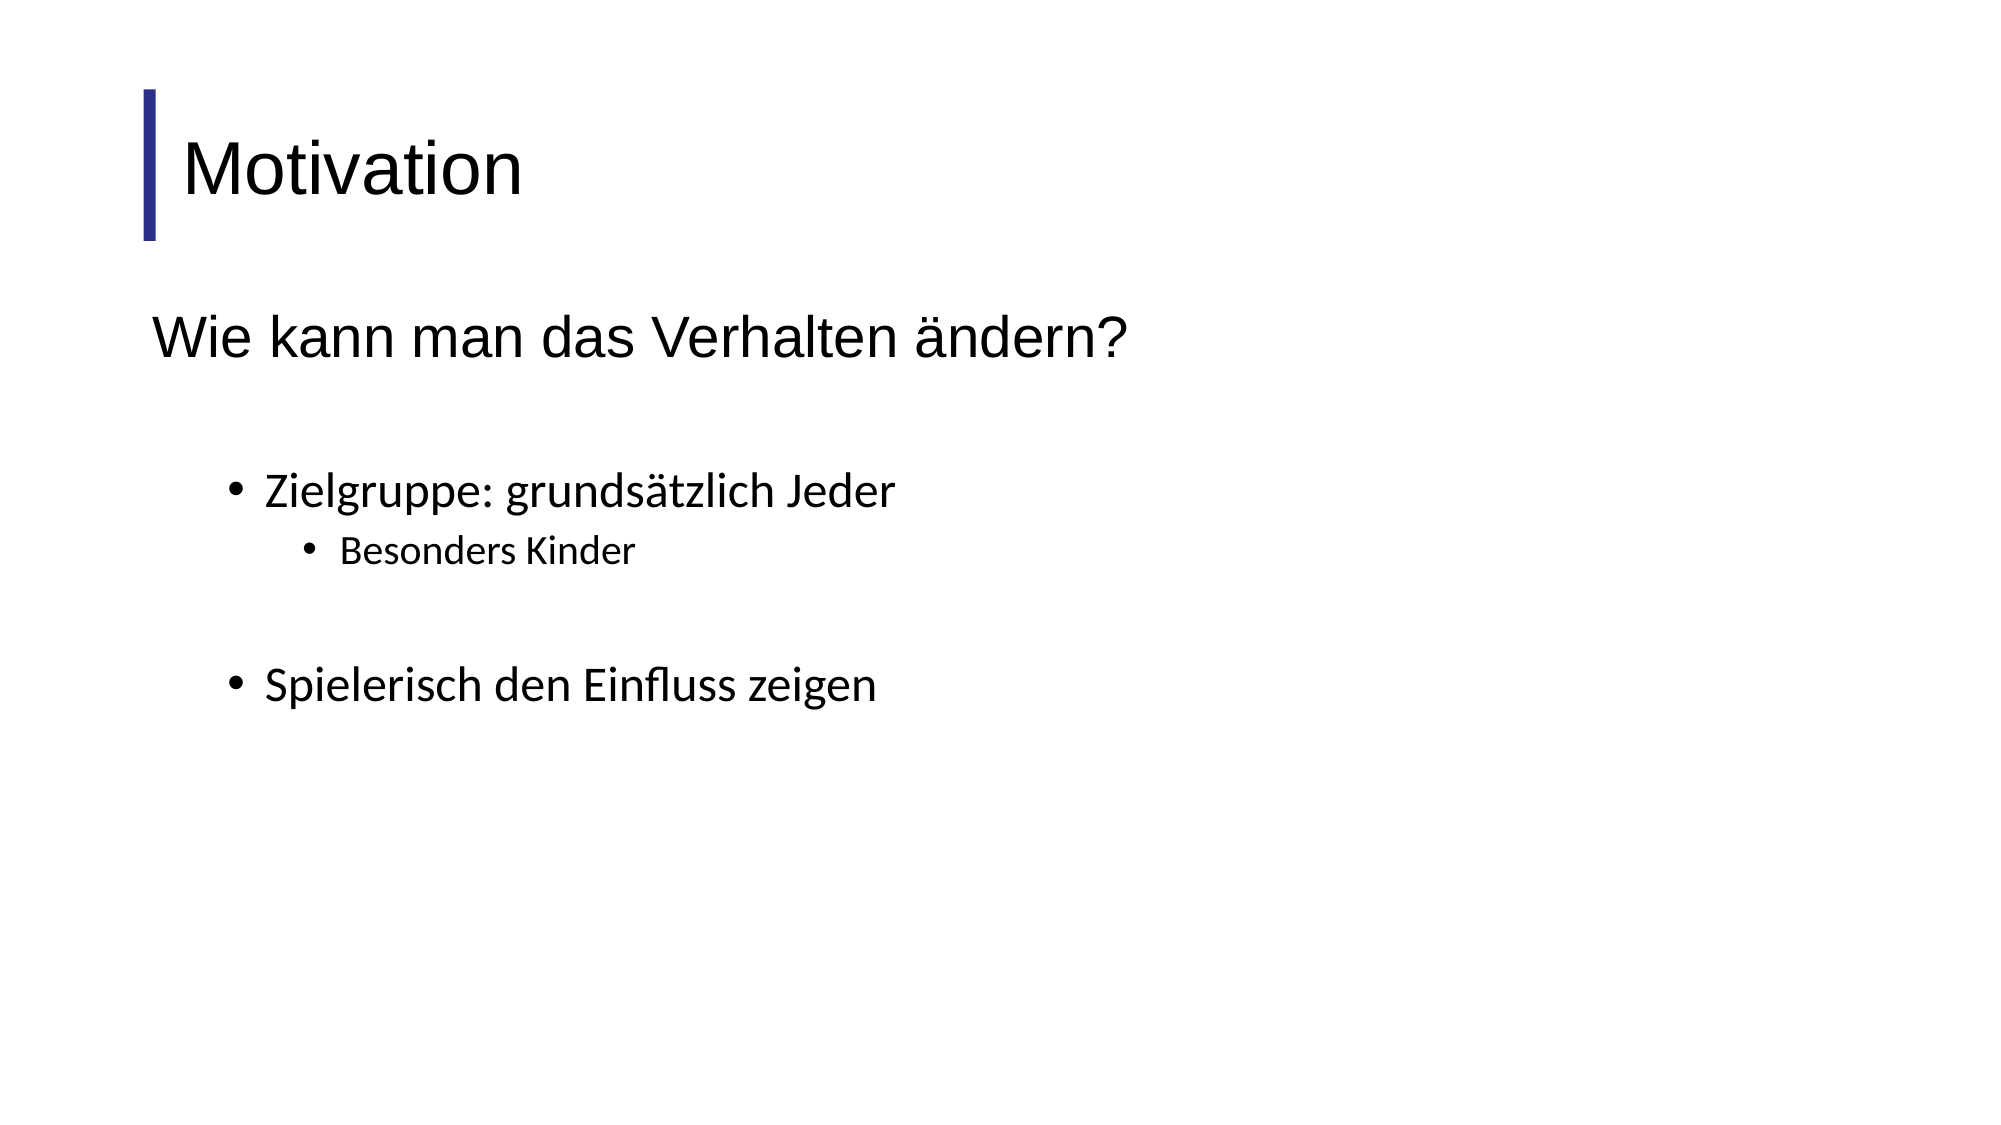

Motivation
Wie kann man das Verhalten ändern?

Zielgruppe: grundsätzlich Jeder
Besonders Kinder

Spielerisch den Einfluss zeigen